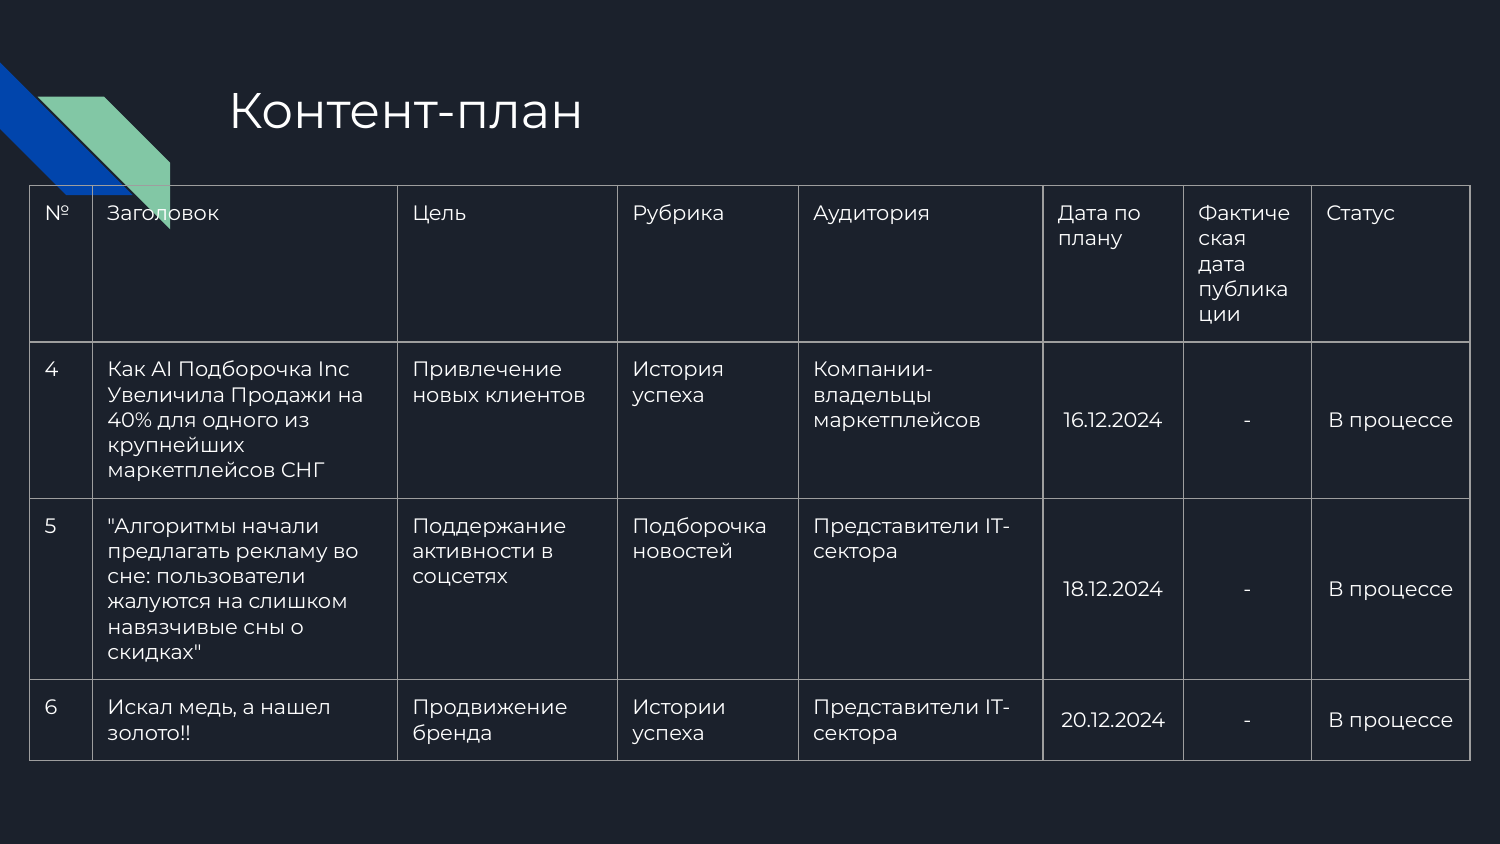

# Контент-план
| № | Заголовок | Цель | Рубрика | Аудитория | Дата по плану | Фактическая дата публикации | Статус |
| --- | --- | --- | --- | --- | --- | --- | --- |
| 4 | Как AI Подборочка Inc Увеличила Продажи на 40% для одного из крупнейших маркетплейсов СНГ | Привлечение новых клиентов | История успеха | Компании-владельцы маркетплейсов | 16.12.2024 | - | В процессе |
| 5 | "Алгоритмы начали предлагать рекламу во сне: пользователи жалуются на слишком навязчивые сны о скидках" | Поддержание активности в соцсетях | Подборочка новостей | Представители IT-сектора | 18.12.2024 | - | В процессе |
| 6 | Искал медь, а нашел золото!! | Продвижение бренда | Истории успеха | Представители IT-сектора | 20.12.2024 | - | В процессе |